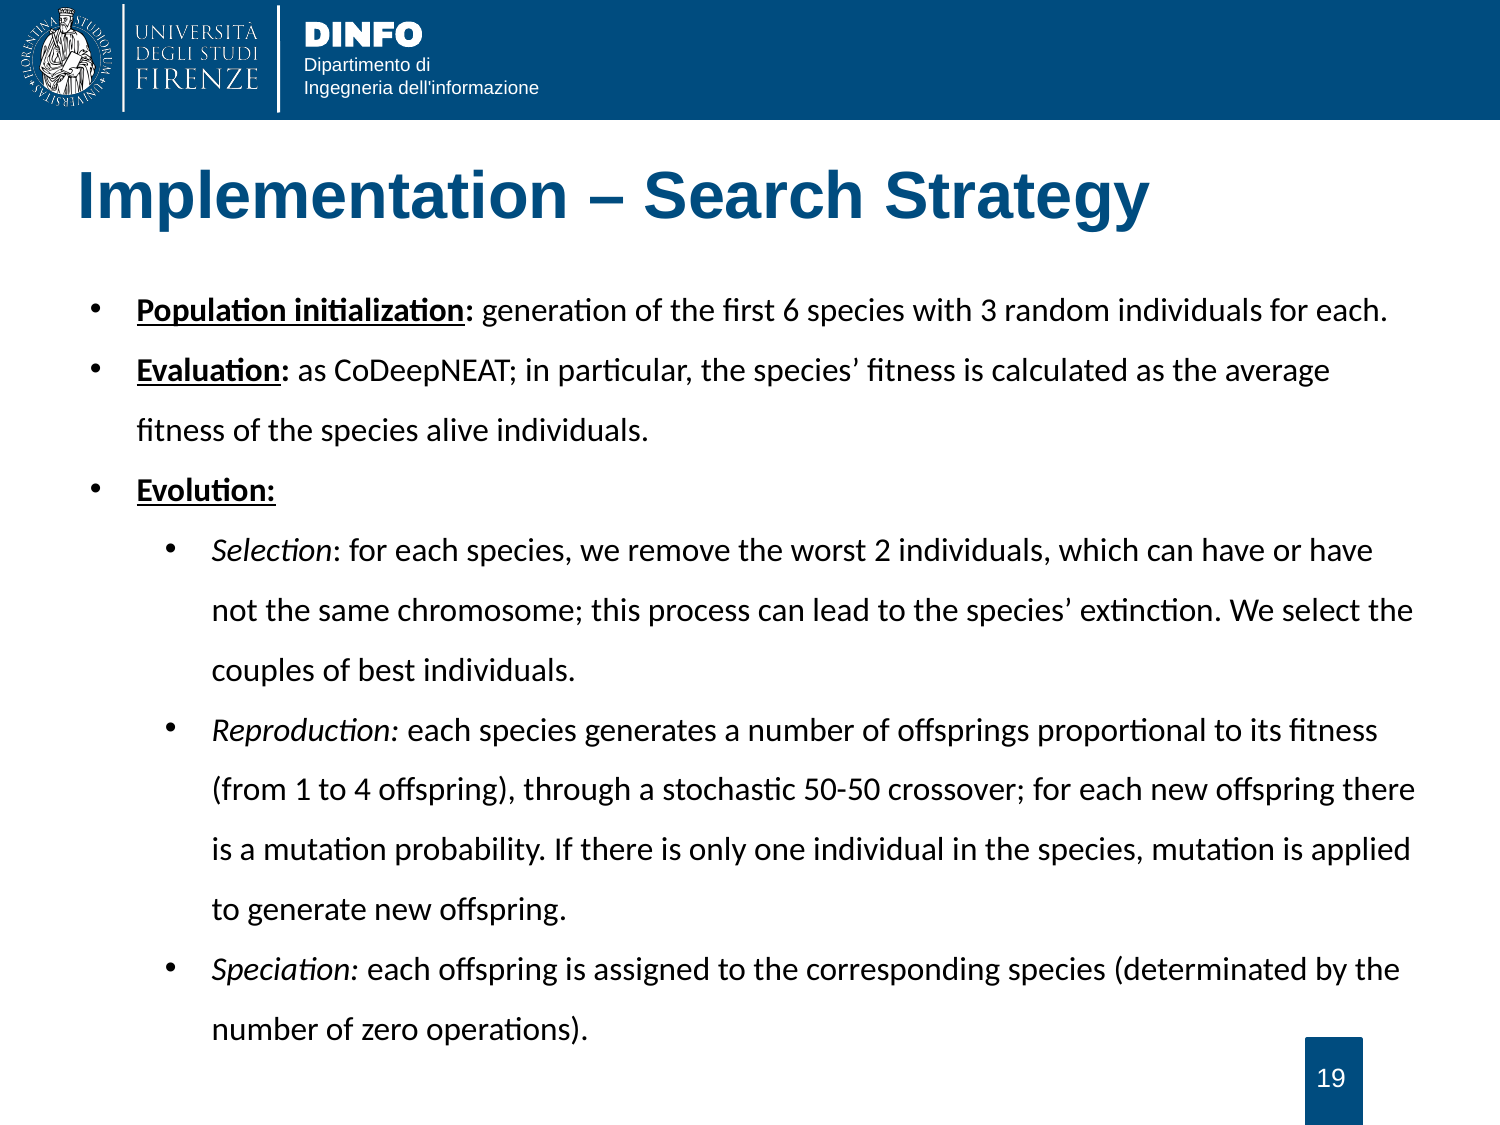

Implementation – Search Strategy

Population initialization: generation of the first 6 species with 3 random individuals for each.
Evaluation: as CoDeepNEAT; in particular, the species’ fitness is calculated as the average fitness of the species alive individuals.
Evolution:
Selection: for each species, we remove the worst 2 individuals, which can have or have not the same chromosome; this process can lead to the species’ extinction. We select the couples of best individuals.
Reproduction: each species generates a number of offsprings proportional to its fitness (from 1 to 4 offspring), through a stochastic 50-50 crossover; for each new offspring there is a mutation probability. If there is only one individual in the species, mutation is applied to generate new offspring.
Speciation: each offspring is assigned to the corresponding species (determinated by the number of zero operations).
19